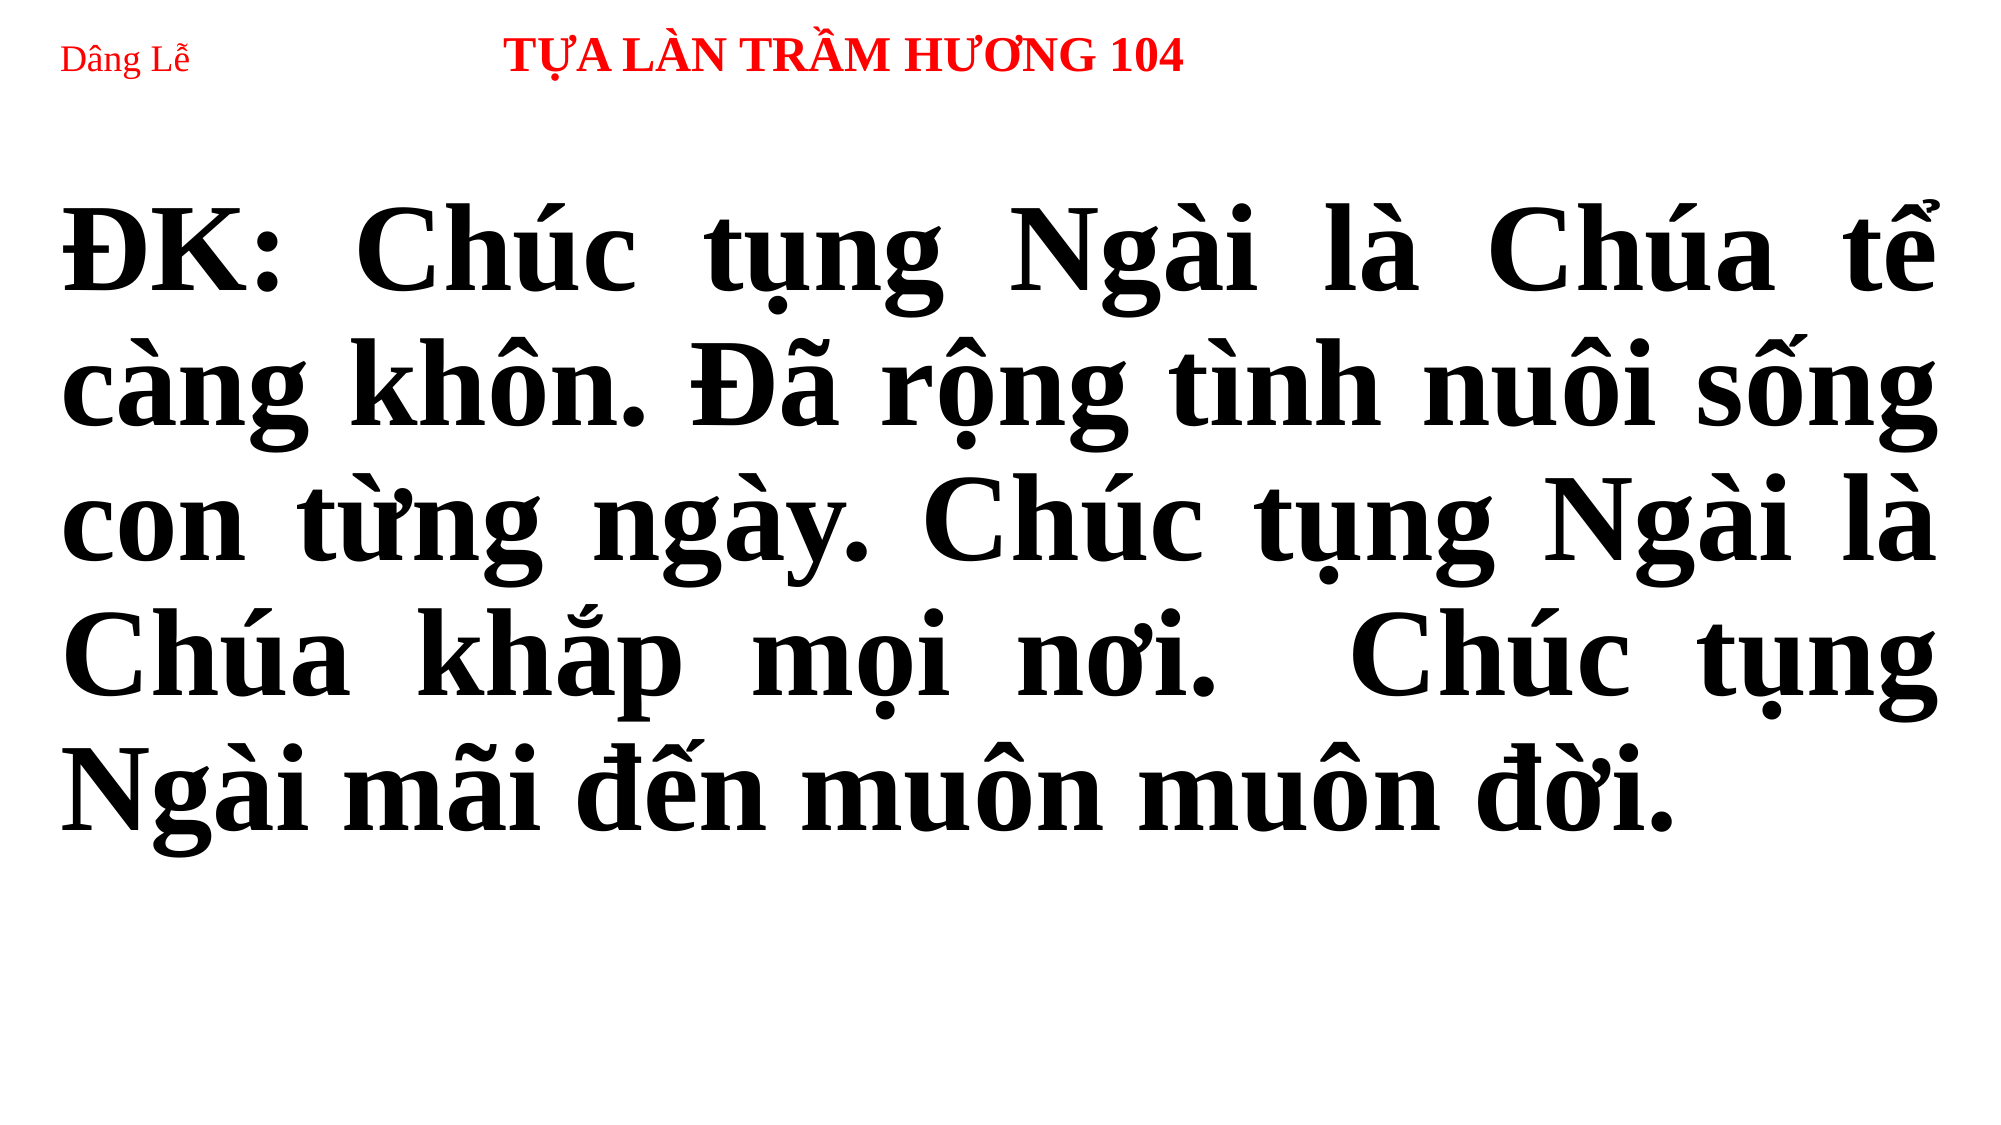

# Dâng Lễ                                 TỰA LÀN TRẦM HƯƠNG 104
ĐK: Chúc tụng Ngài là Chúa tể càng khôn. Đã rộng tình nuôi sống con từng ngày. Chúc tụng Ngài là Chúa khắp mọi nơi.  Chúc tụng Ngài mãi đến muôn muôn đời.